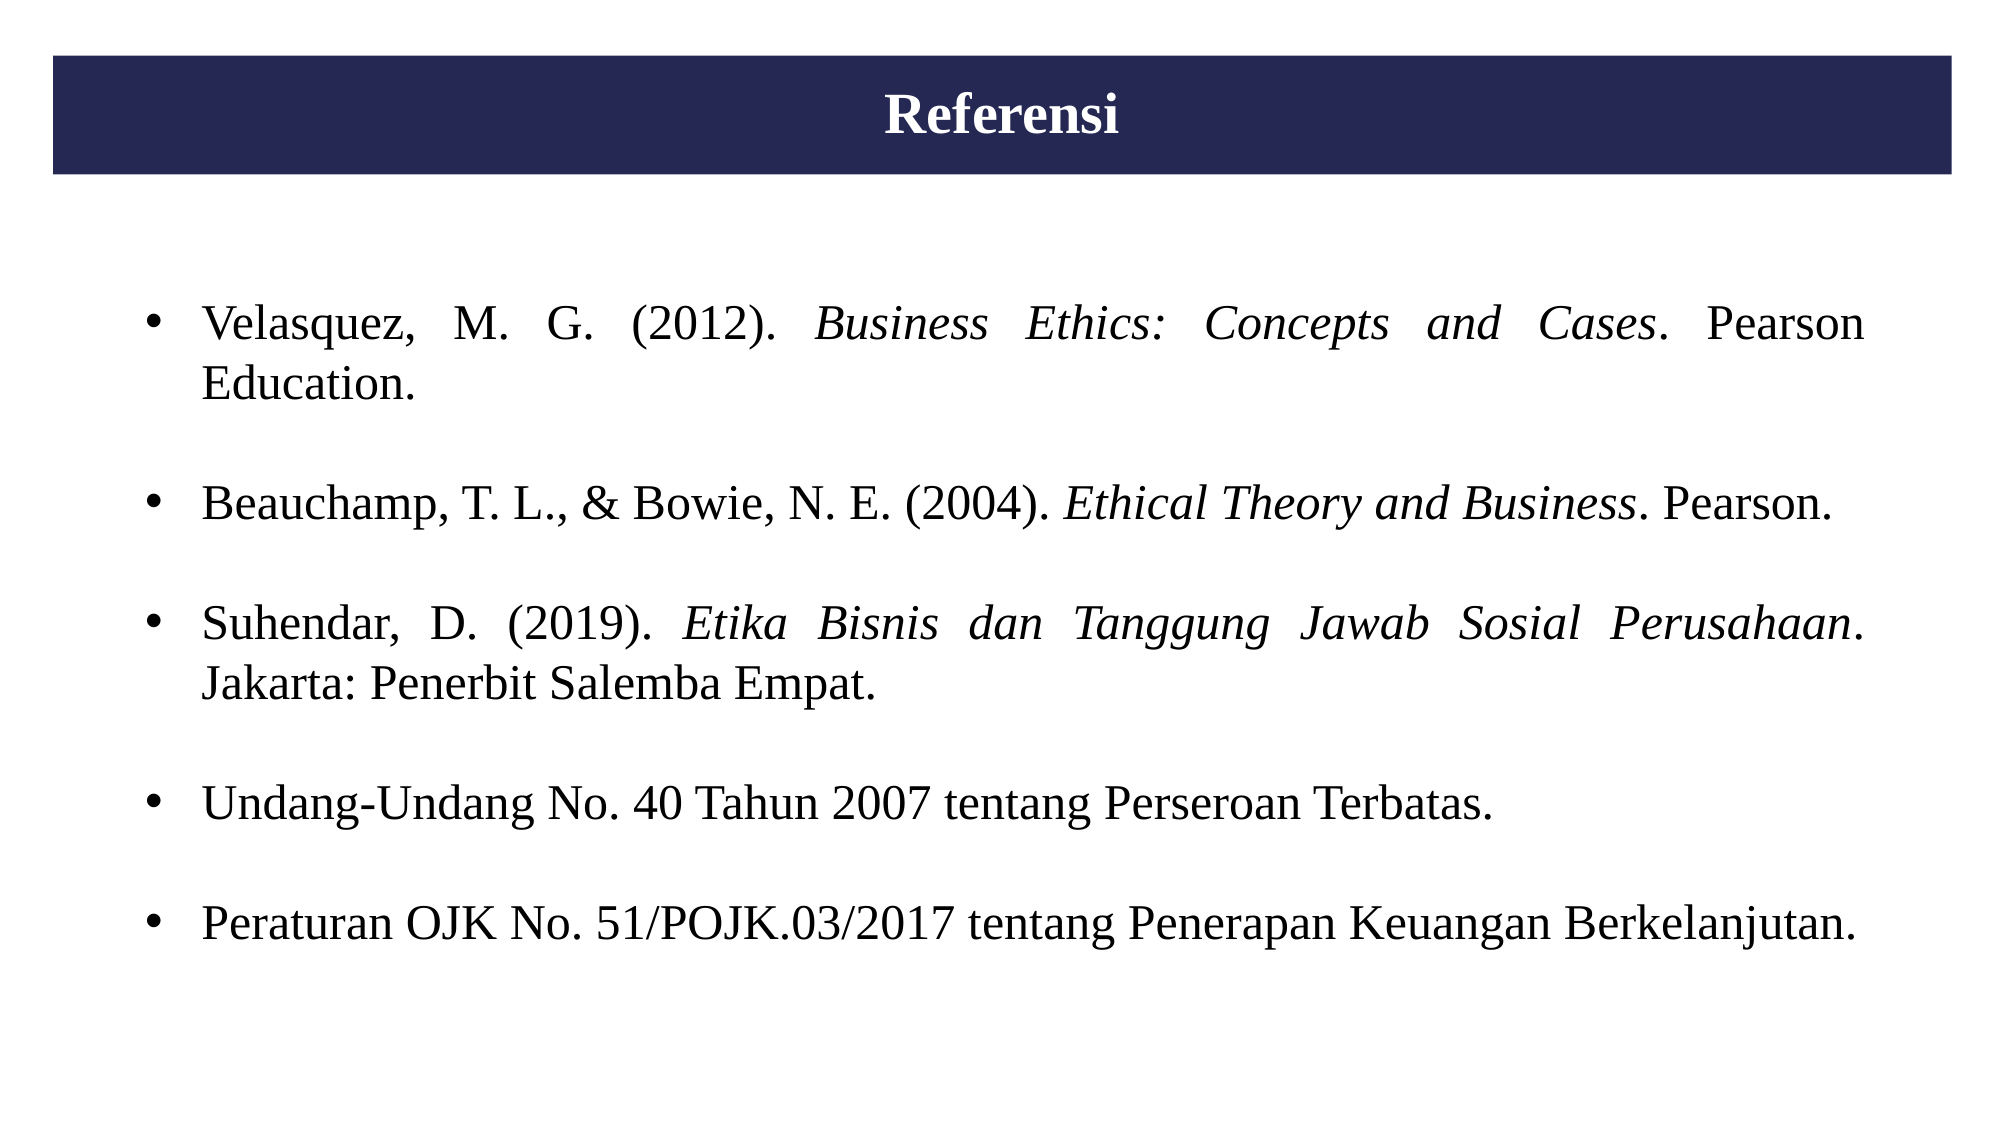

Referensi
Velasquez, M. G. (2012). Business Ethics: Concepts and Cases. Pearson Education.

Beauchamp, T. L., & Bowie, N. E. (2004). Ethical Theory and Business. Pearson.

Suhendar, D. (2019). Etika Bisnis dan Tanggung Jawab Sosial Perusahaan. Jakarta: Penerbit Salemba Empat.

Undang-Undang No. 40 Tahun 2007 tentang Perseroan Terbatas.

Peraturan OJK No. 51/POJK.03/2017 tentang Penerapan Keuangan Berkelanjutan.